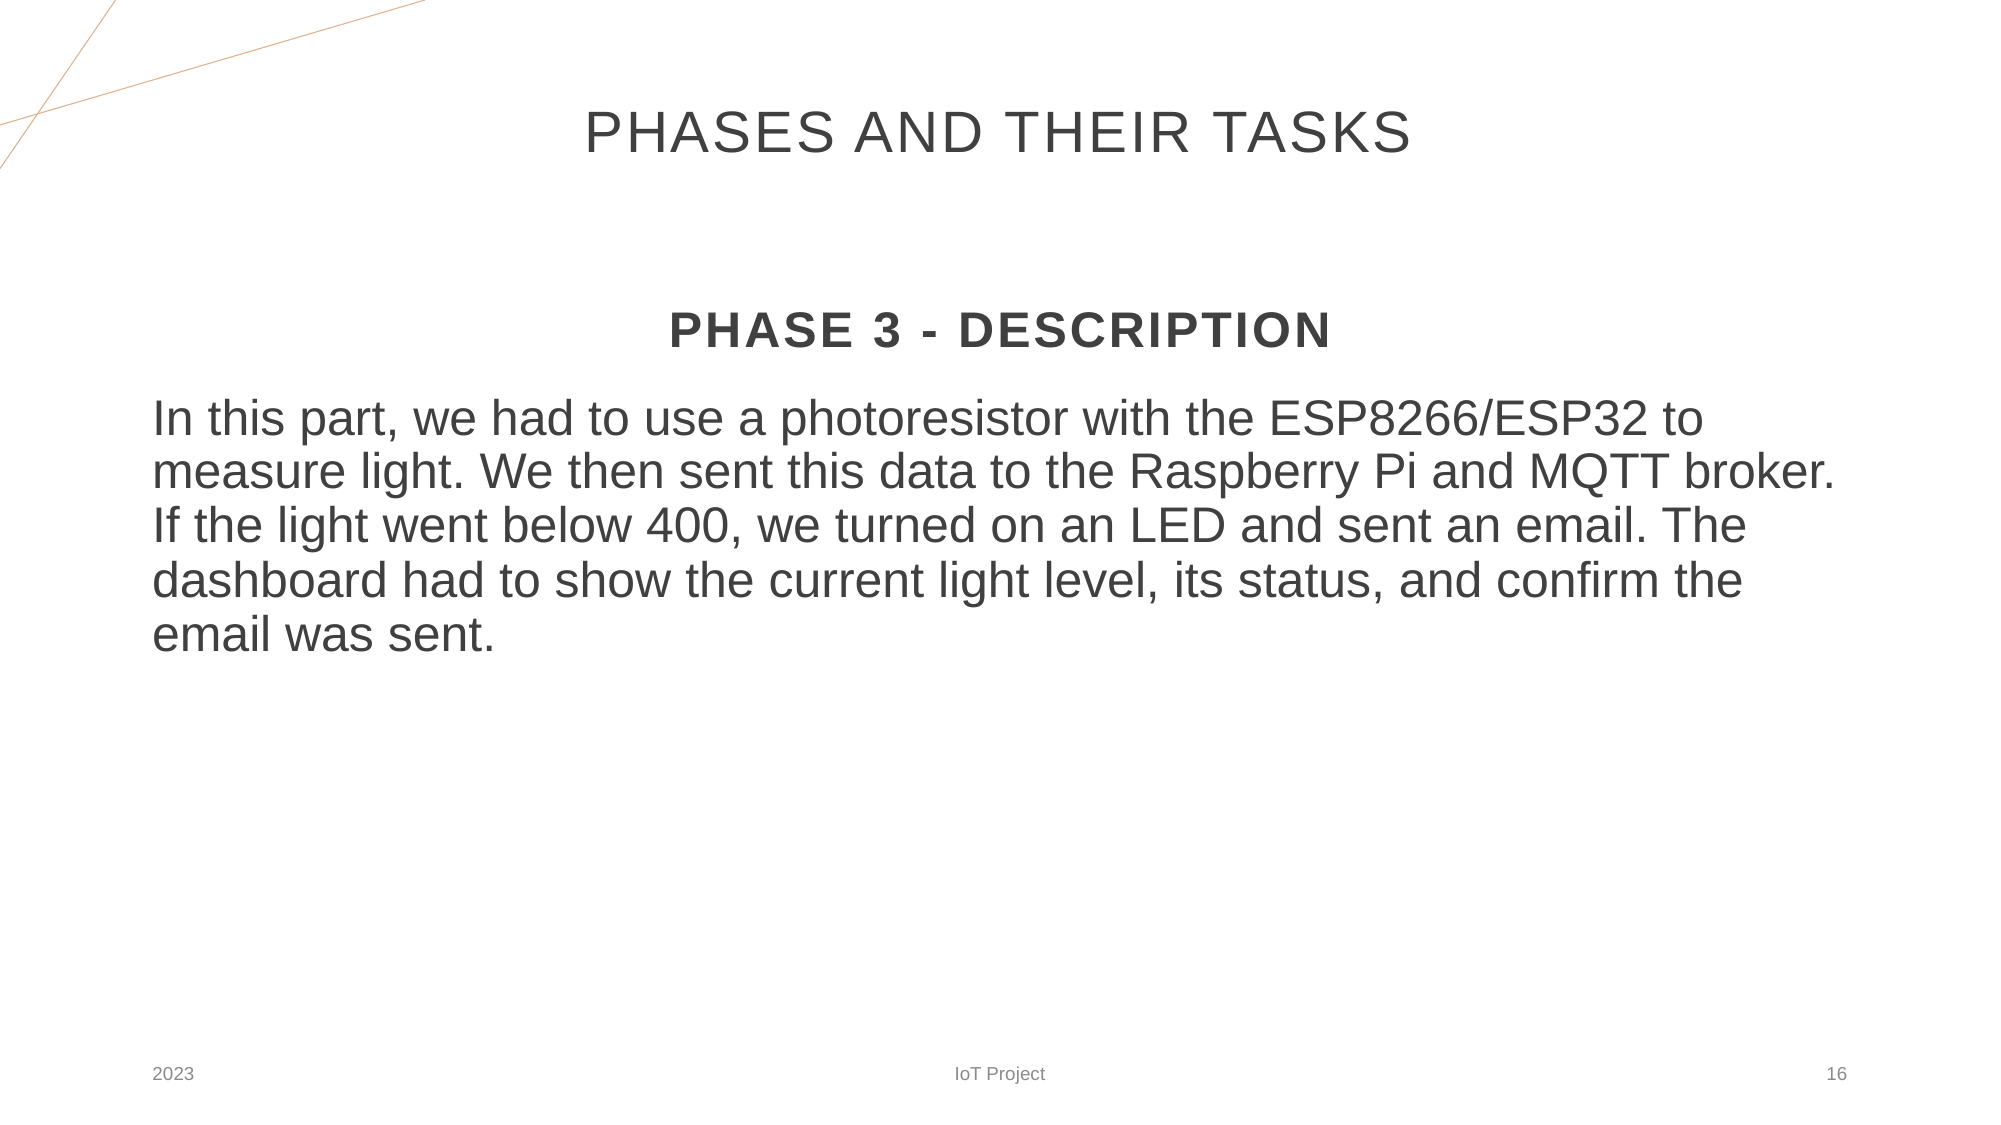

# Phases and their tasks
Phase 3 - description
In this part, we had to use a photoresistor with the ESP8266/ESP32 to measure light. We then sent this data to the Raspberry Pi and MQTT broker. If the light went below 400, we turned on an LED and sent an email. The dashboard had to show the current light level, its status, and confirm the email was sent.
2023
IoT Project
16